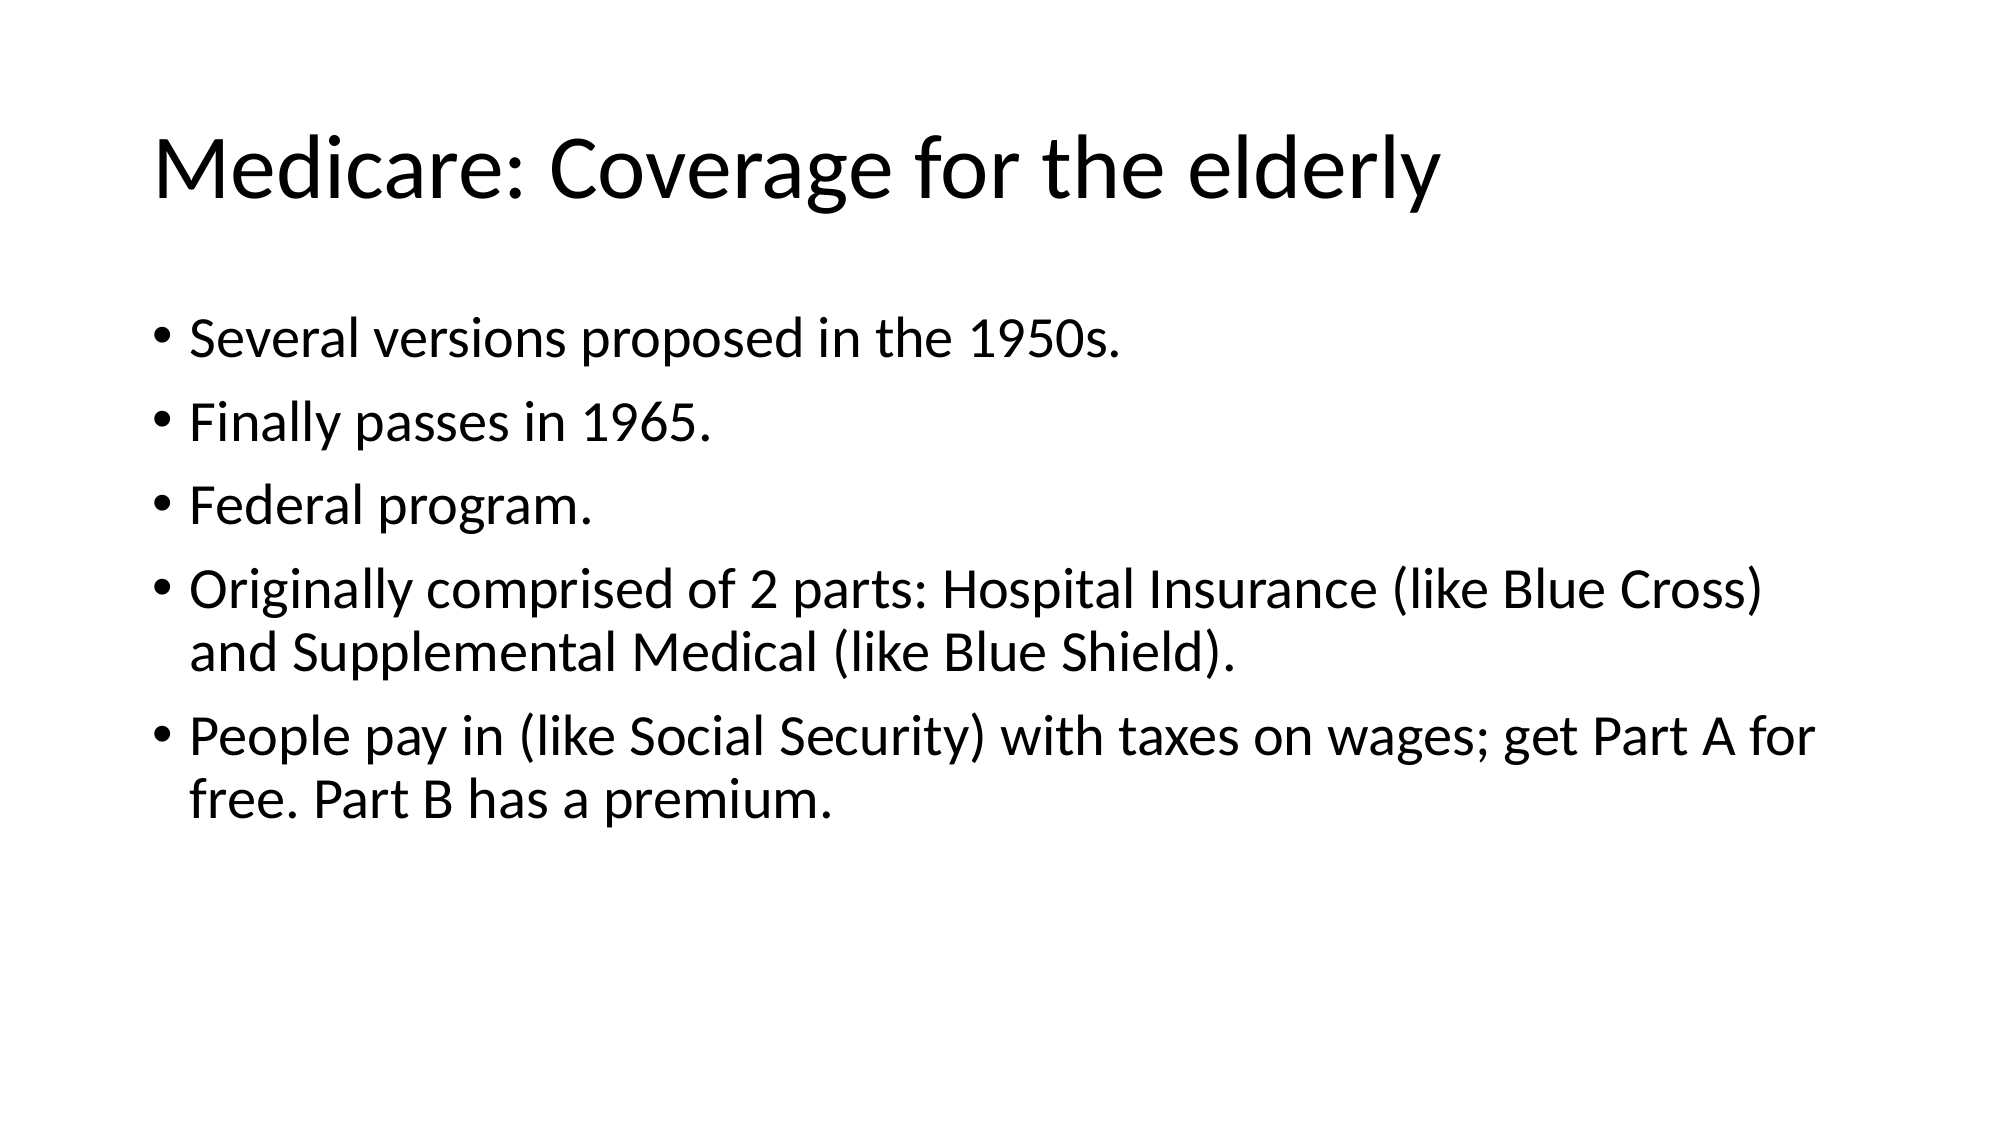

# Medicare: Coverage for the elderly
Several versions proposed in the 1950s.
Finally passes in 1965.
Federal program.
Originally comprised of 2 parts: Hospital Insurance (like Blue Cross) and Supplemental Medical (like Blue Shield).
People pay in (like Social Security) with taxes on wages; get Part A for free. Part B has a premium.